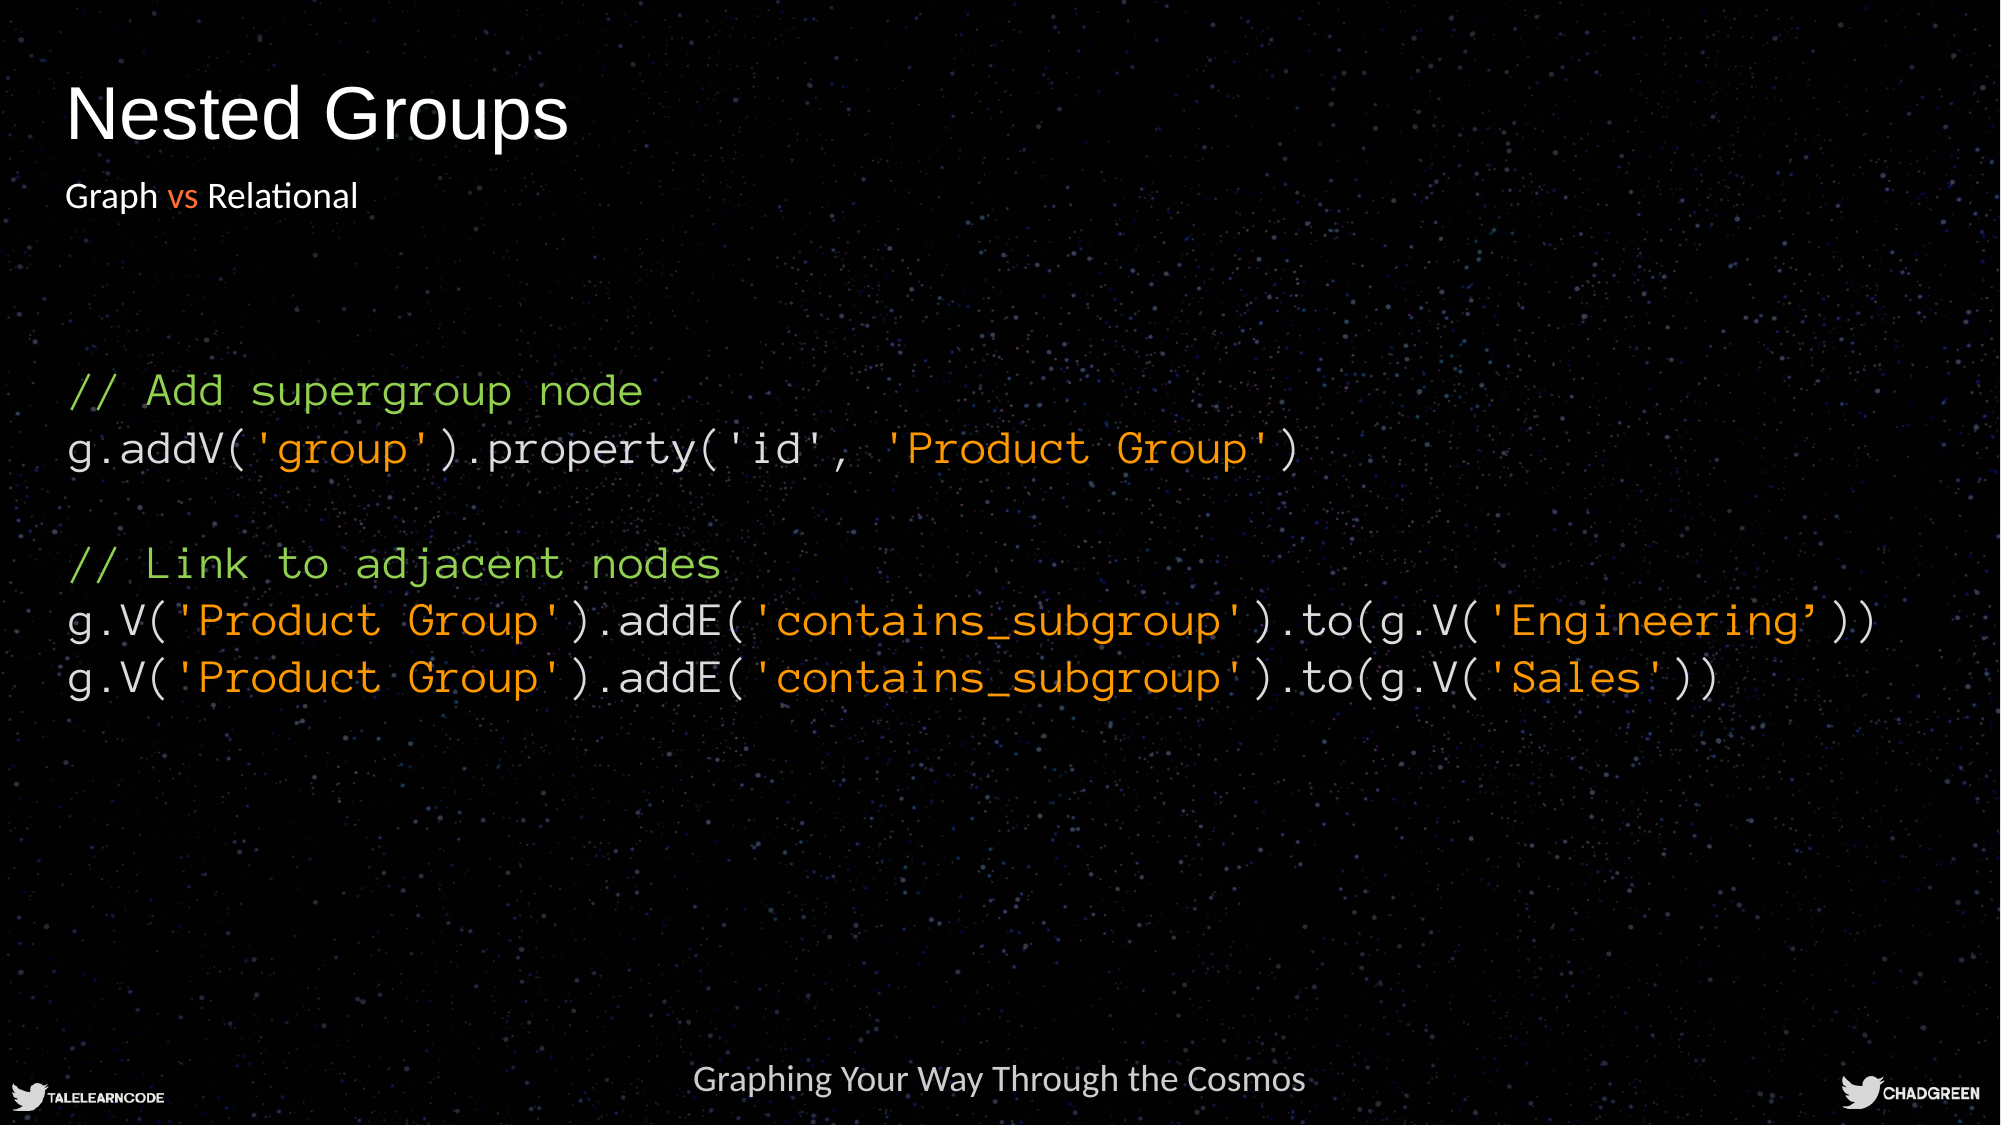

# Nested Groups
Graph vs Relational
// Add supergroup node
g.addV('group').property('id', 'Product Group')

// Link to adjacent nodes
g.V('Product Group').addE('contains_subgroup').to(g.V('Engineering’))
g.V('Product Group').addE('contains_subgroup').to(g.V('Sales'))